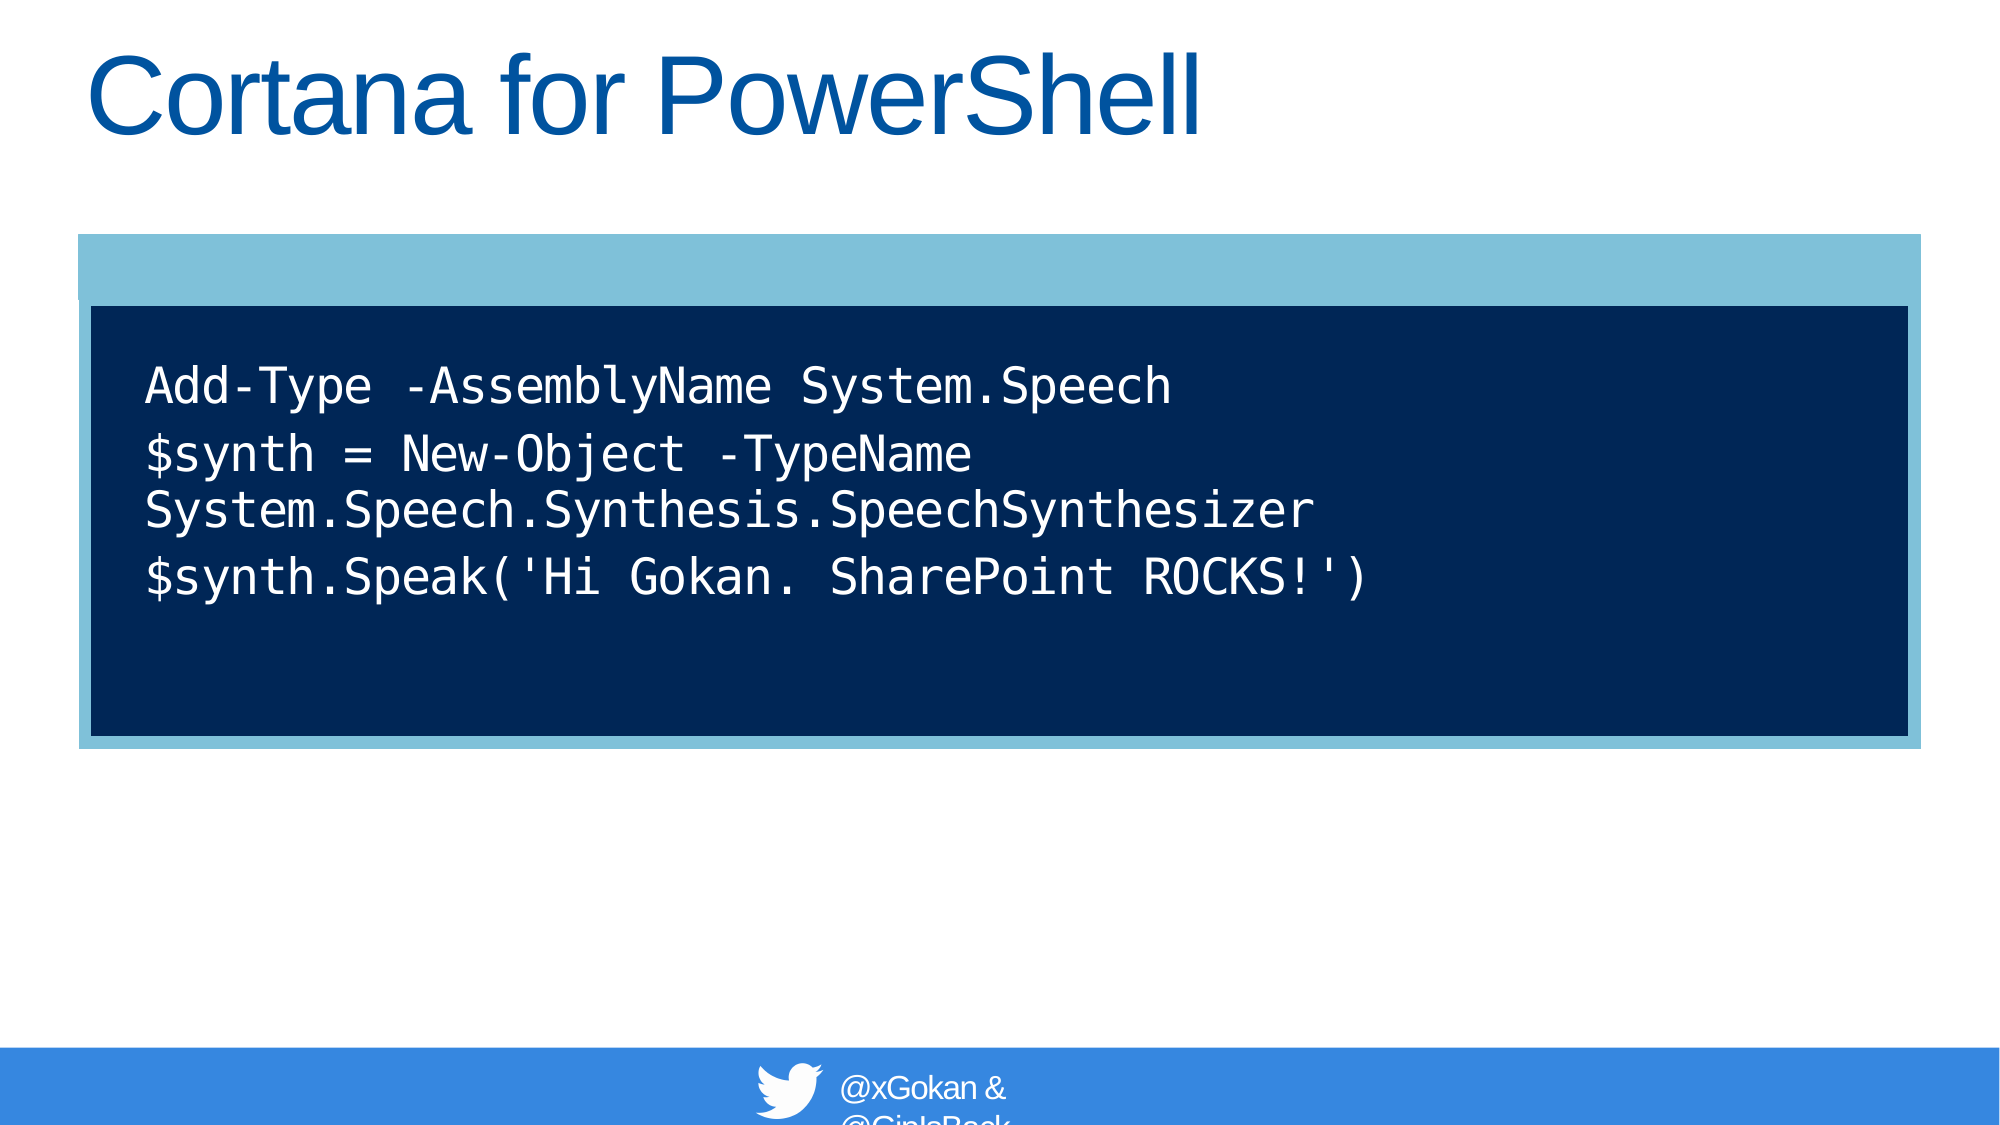

# Cortana for PowerShell
Add-Type -AssemblyName System.Speech
$synth = New-Object -TypeName System.Speech.Synthesis.SpeechSynthesizer
$synth.Speak('Hi Gokan. SharePoint ROCKS!')